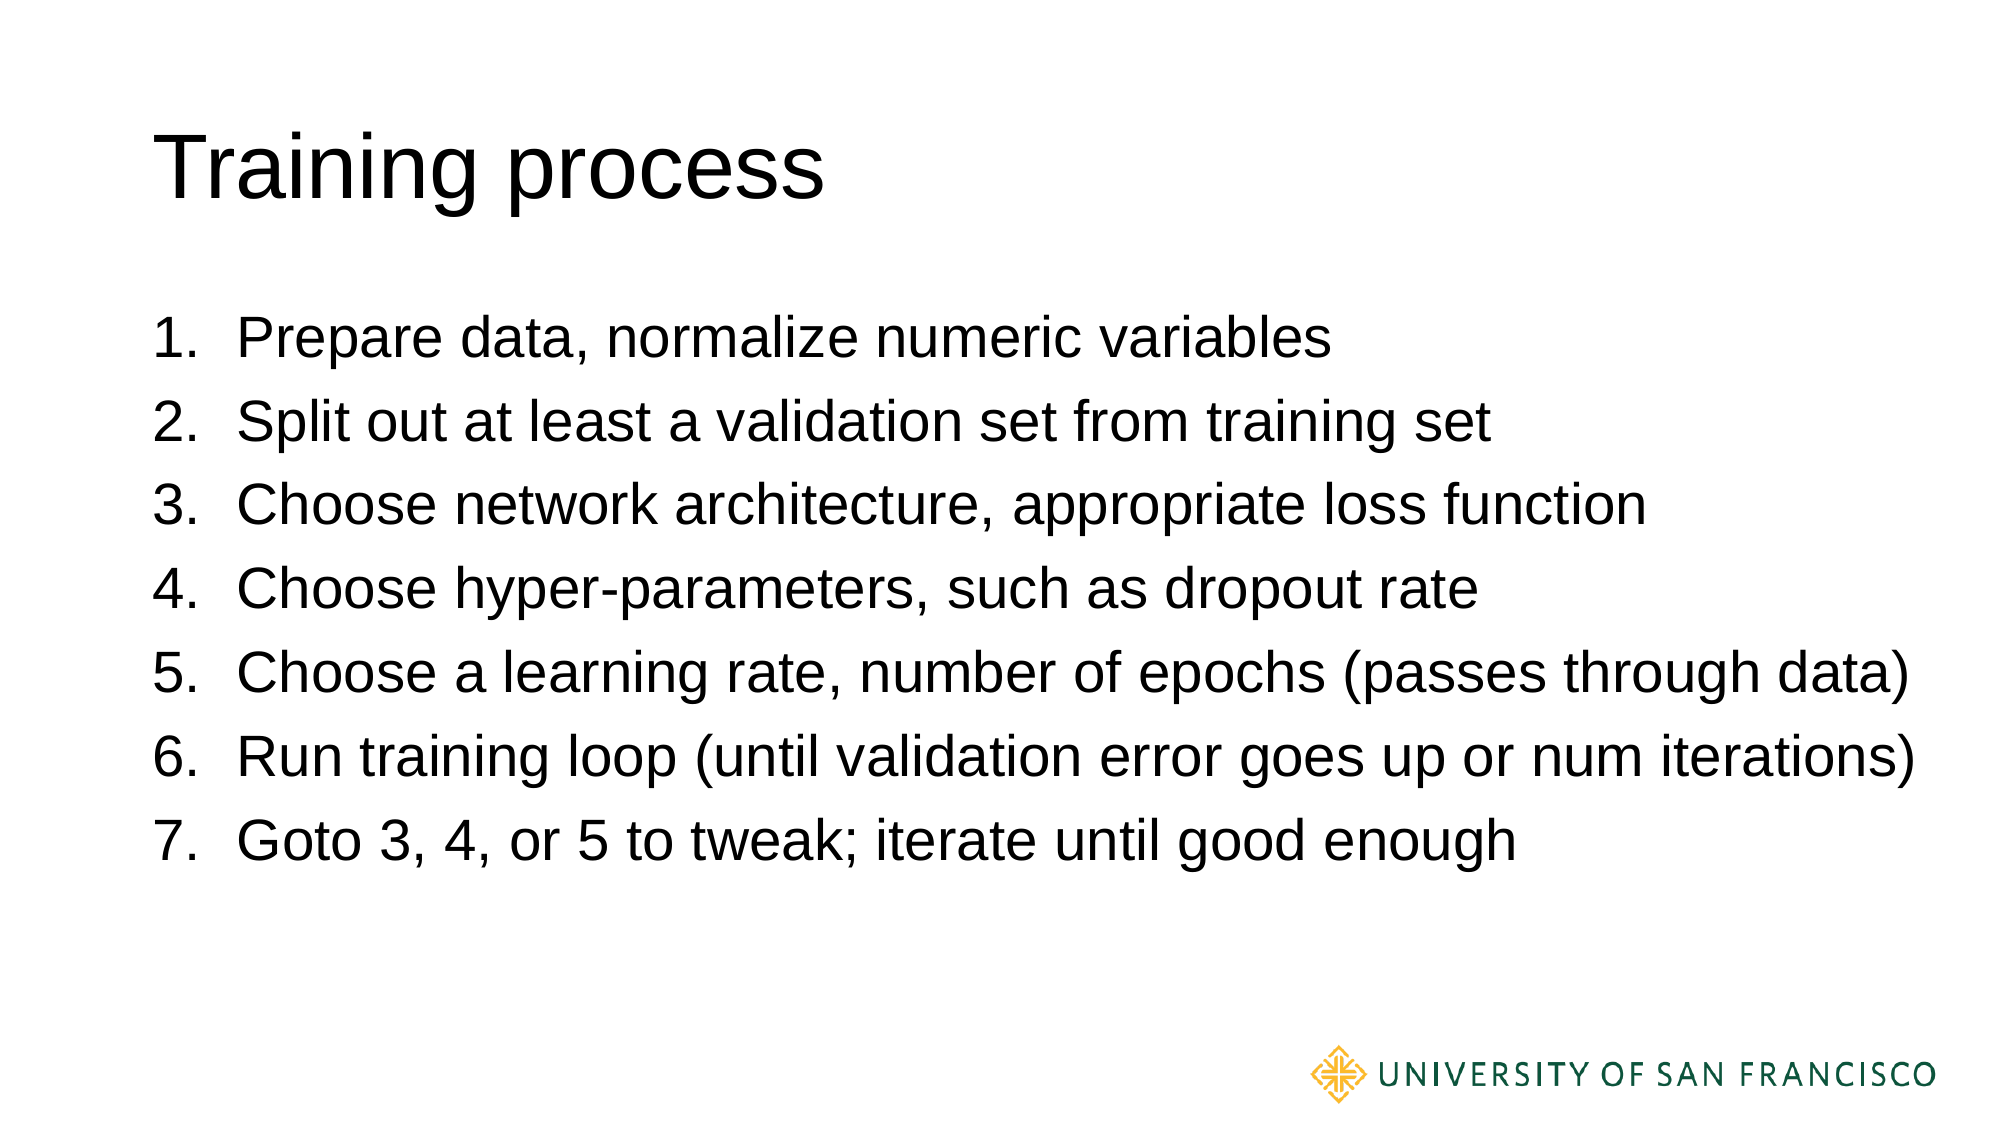

# Training process
Prepare data, normalize numeric variables
Split out at least a validation set from training set
Choose network architecture, appropriate loss function
Choose hyper-parameters, such as dropout rate
Choose a learning rate, number of epochs (passes through data)
Run training loop (until validation error goes up or num iterations)
Goto 3, 4, or 5 to tweak; iterate until good enough